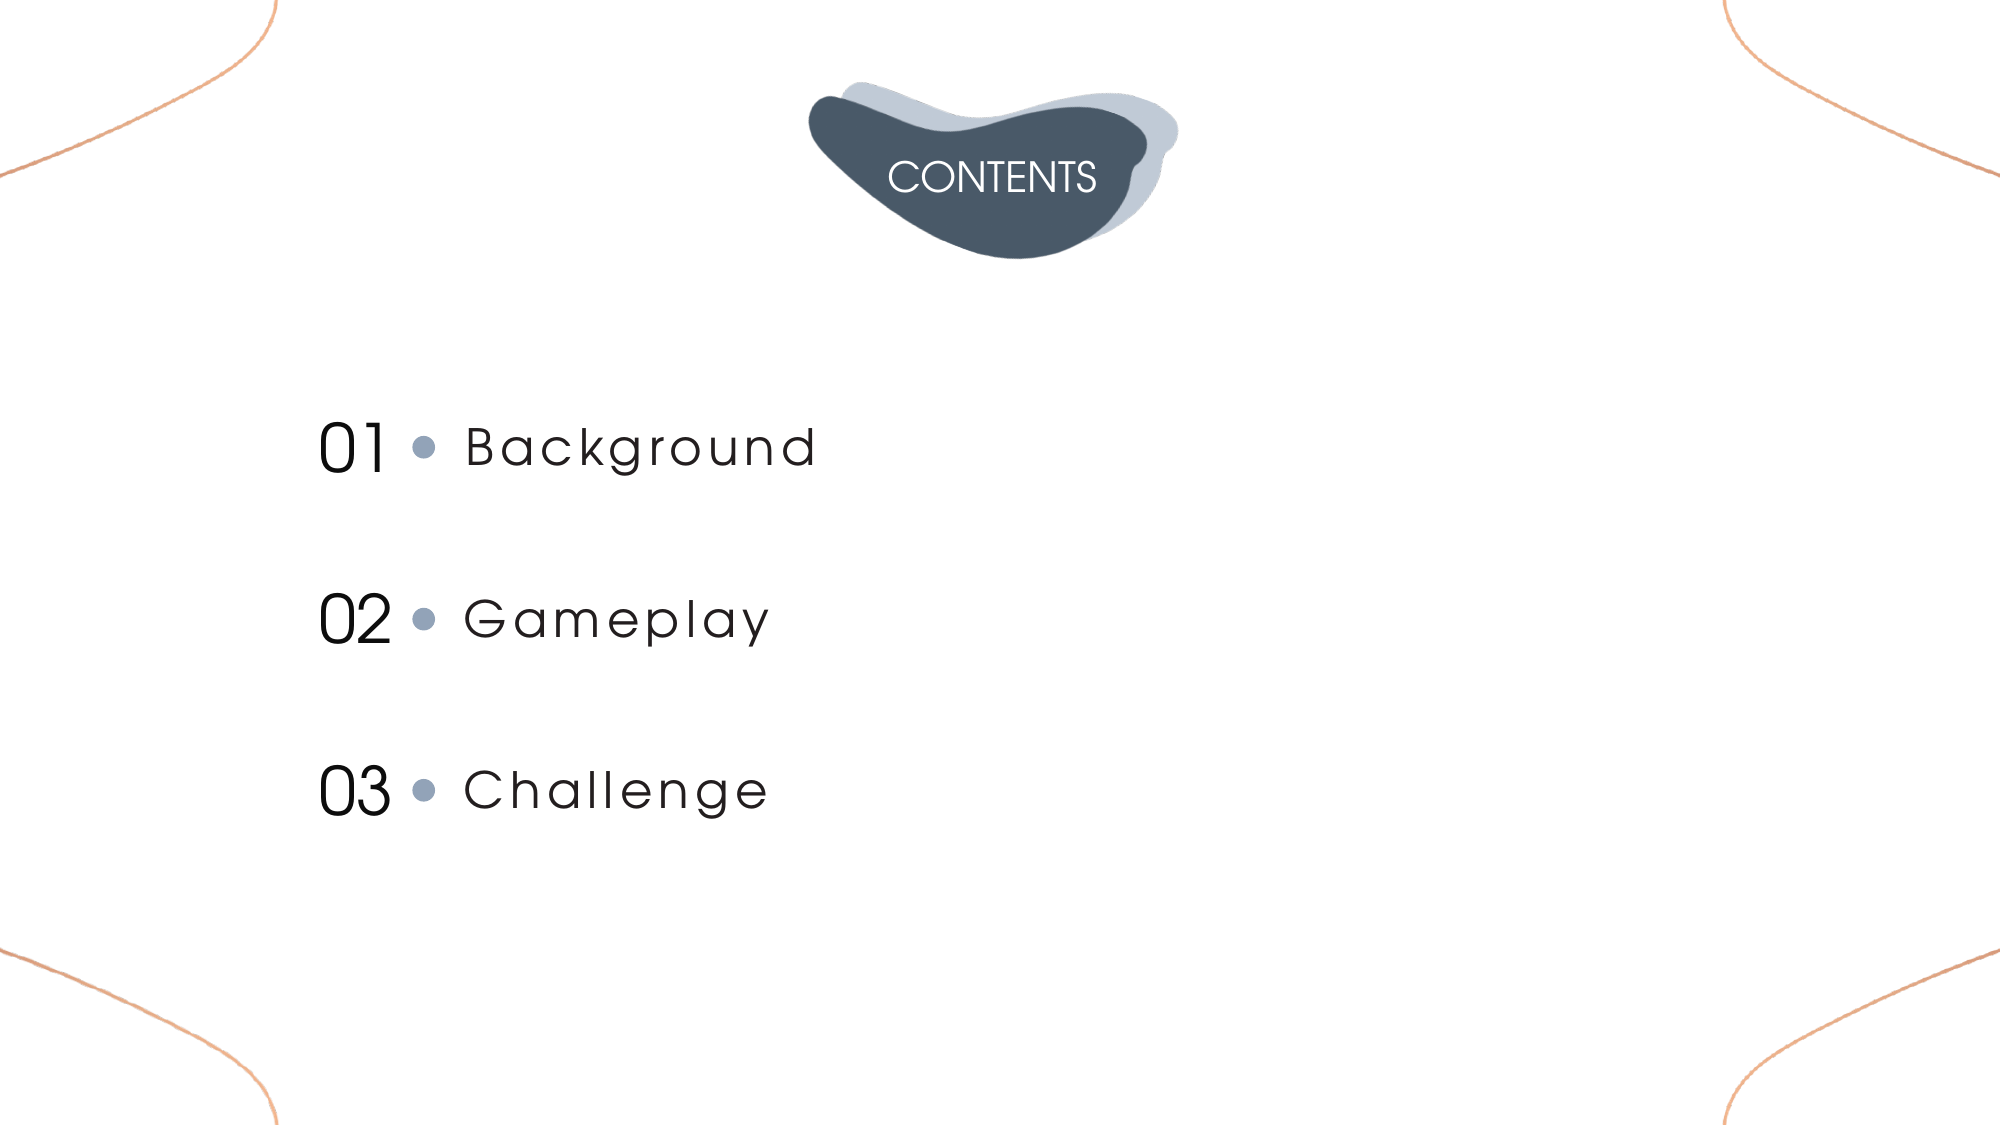

CONTENTS
01
Background

02
Gameplay

03
Challenge